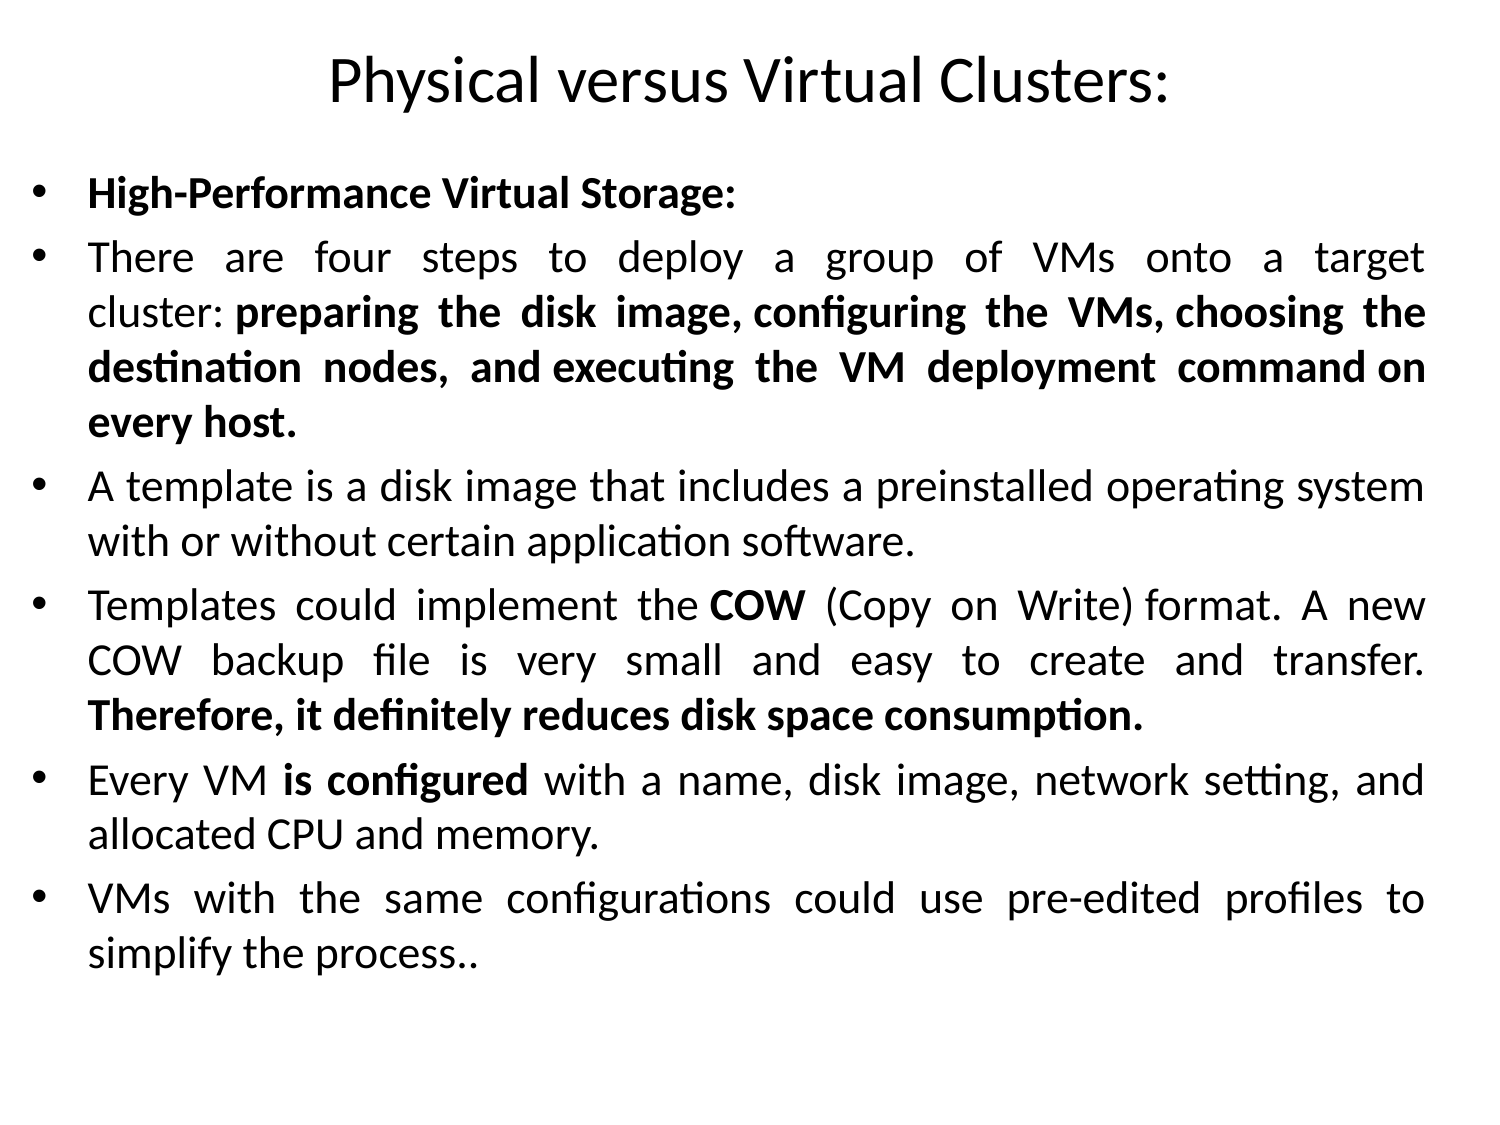

# Physical versus Virtual Clusters:
High-Performance Virtual Storage:
There are four steps to deploy a group of VMs onto a target cluster: preparing the disk image, configuring the VMs, choosing the destination nodes, and executing the VM deployment command on every host.
A template is a disk image that includes a preinstalled operating system with or without certain application software.
Templates could implement the COW (Copy on Write) format. A new COW backup file is very small and easy to create and transfer. Therefore, it definitely reduces disk space consumption.
Every VM is configured with a name, disk image, network setting, and allocated CPU and memory.
VMs with the same configurations could use pre-edited profiles to simplify the process..